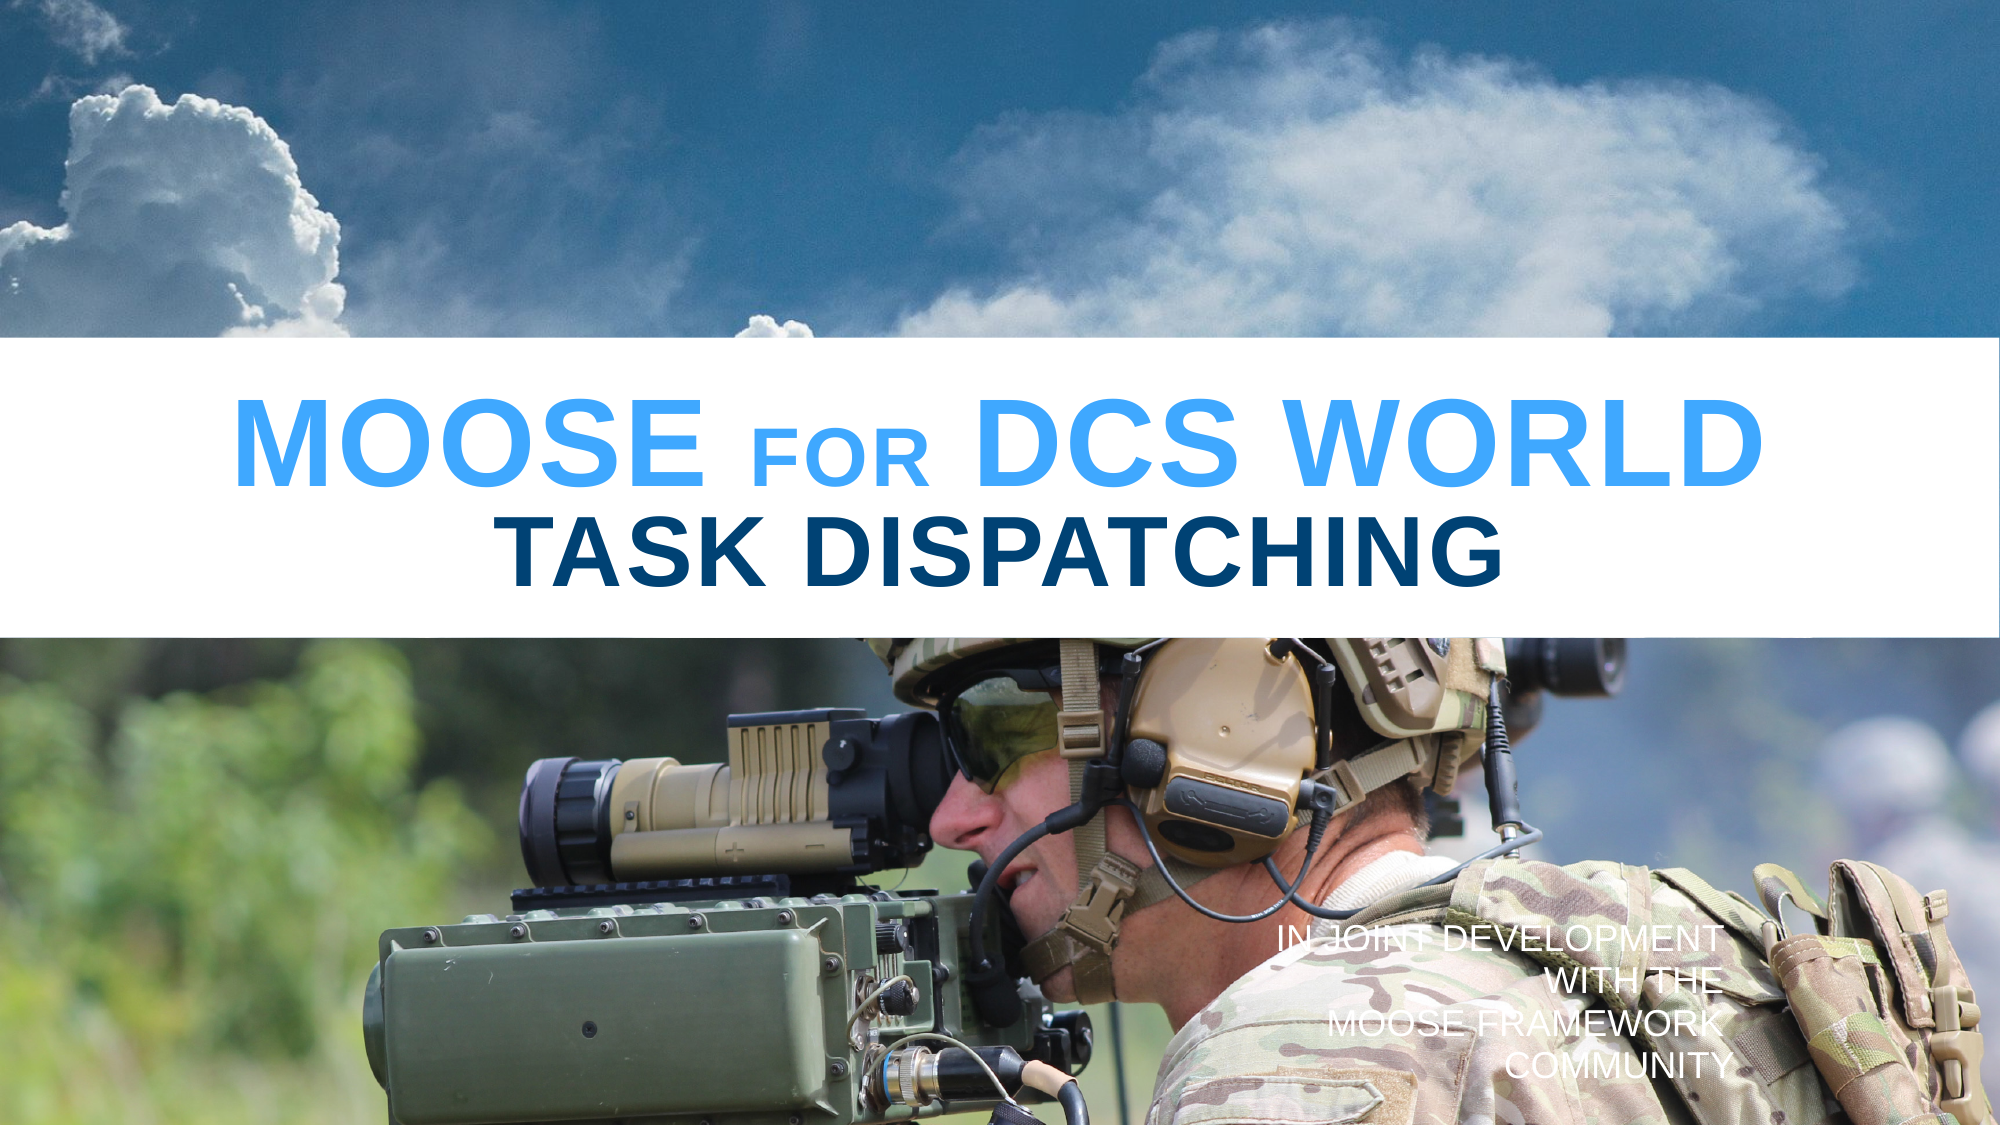

# moose for dcs world task dispatching
in joint development
with the
moose framework
community